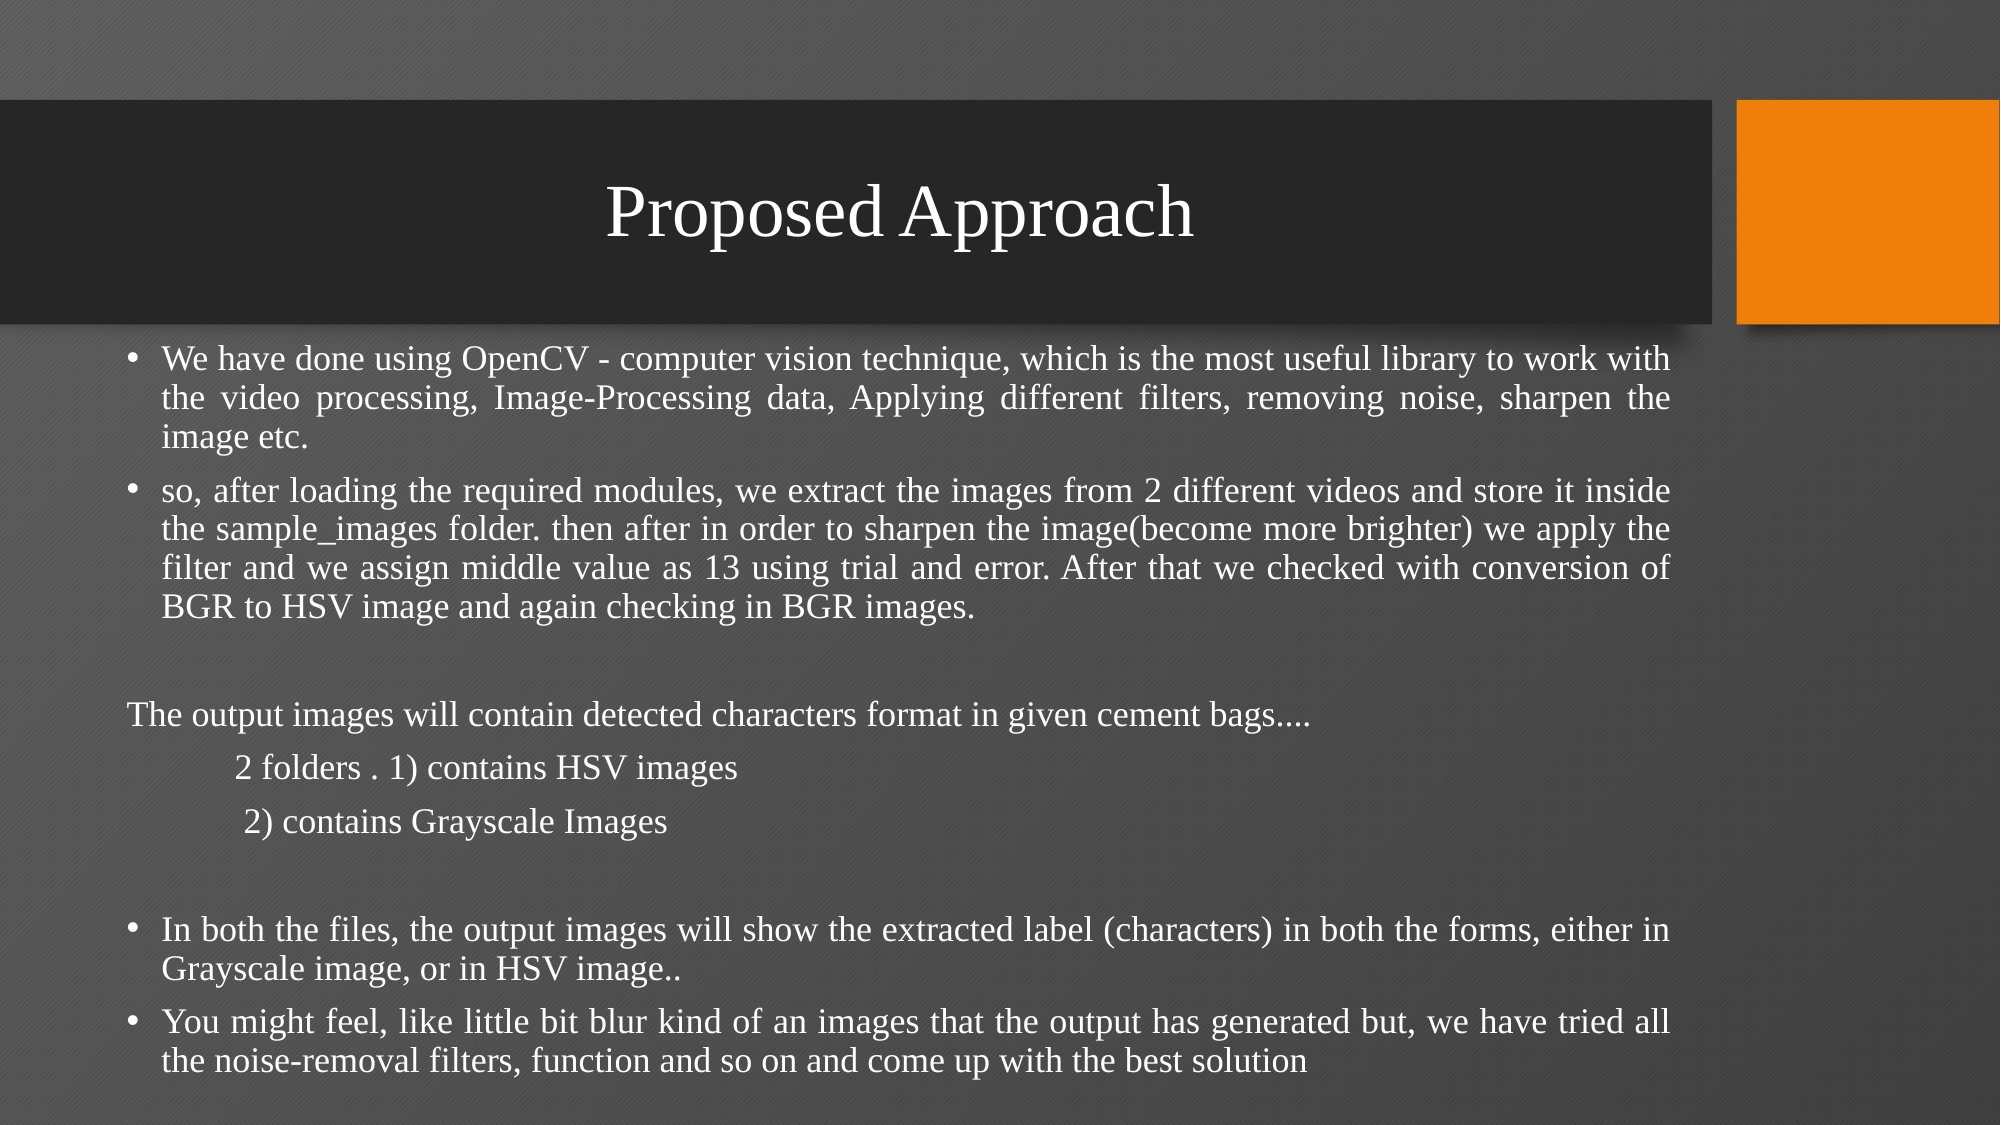

# Proposed Approach
We have done using OpenCV - computer vision technique, which is the most useful library to work with the video processing, Image-Processing data, Applying different filters, removing noise, sharpen the image etc.
so, after loading the required modules, we extract the images from 2 different videos and store it inside the sample_images folder. then after in order to sharpen the image(become more brighter) we apply the filter and we assign middle value as 13 using trial and error. After that we checked with conversion of BGR to HSV image and again checking in BGR images.

The output images will contain detected characters format in given cement bags....
	2 folders . 1) contains HSV images
		 2) contains Grayscale Images

In both the files, the output images will show the extracted label (characters) in both the forms, either in Grayscale image, or in HSV image..
You might feel, like little bit blur kind of an images that the output has generated but, we have tried all the noise-removal filters, function and so on and come up with the best solution